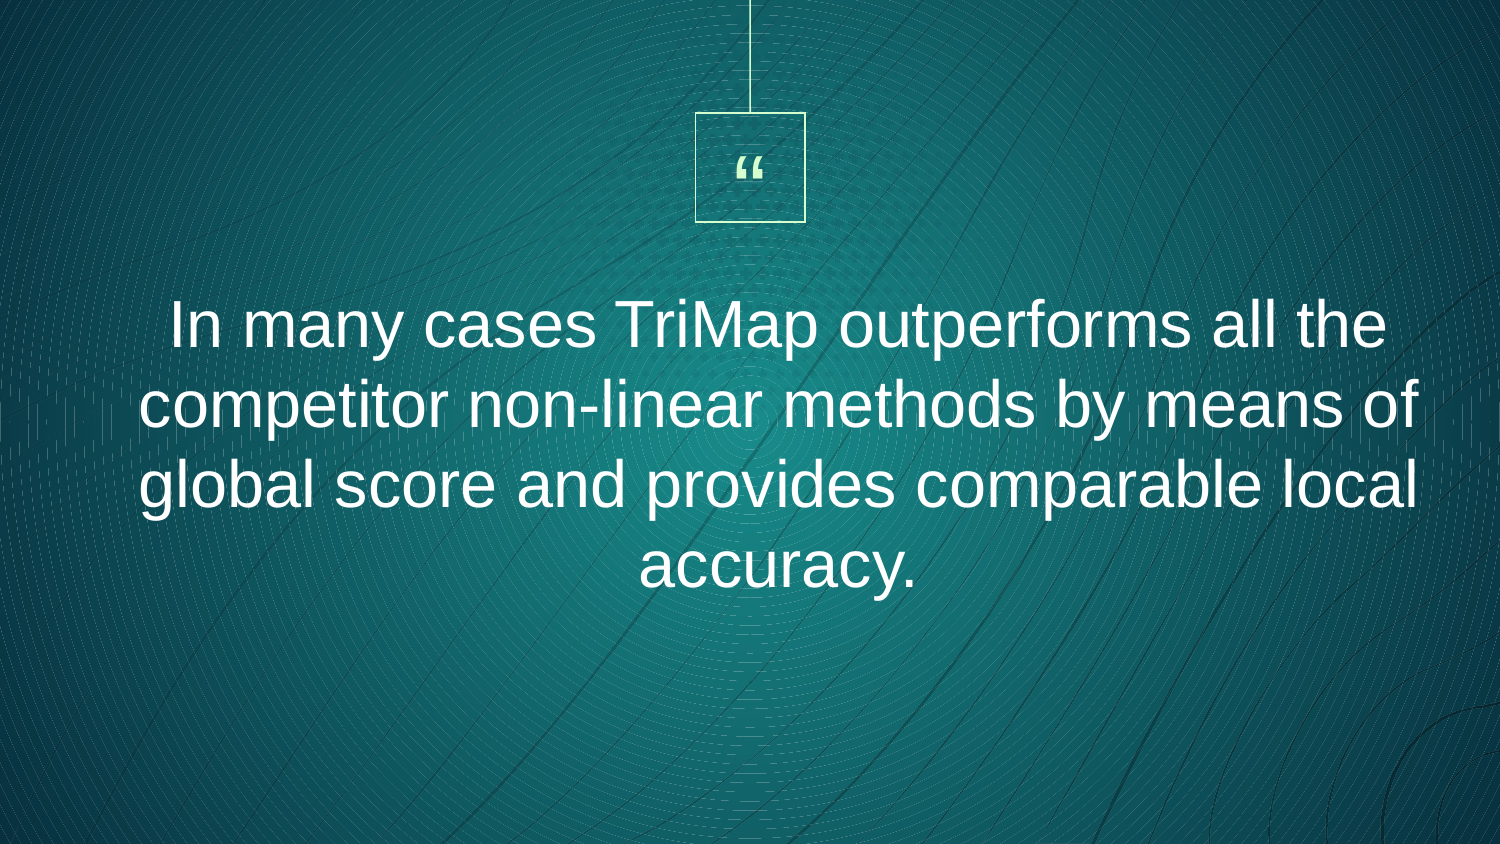

In many cases TriMap outperforms all the competitor non-linear methods by means of global score and provides comparable local accuracy.